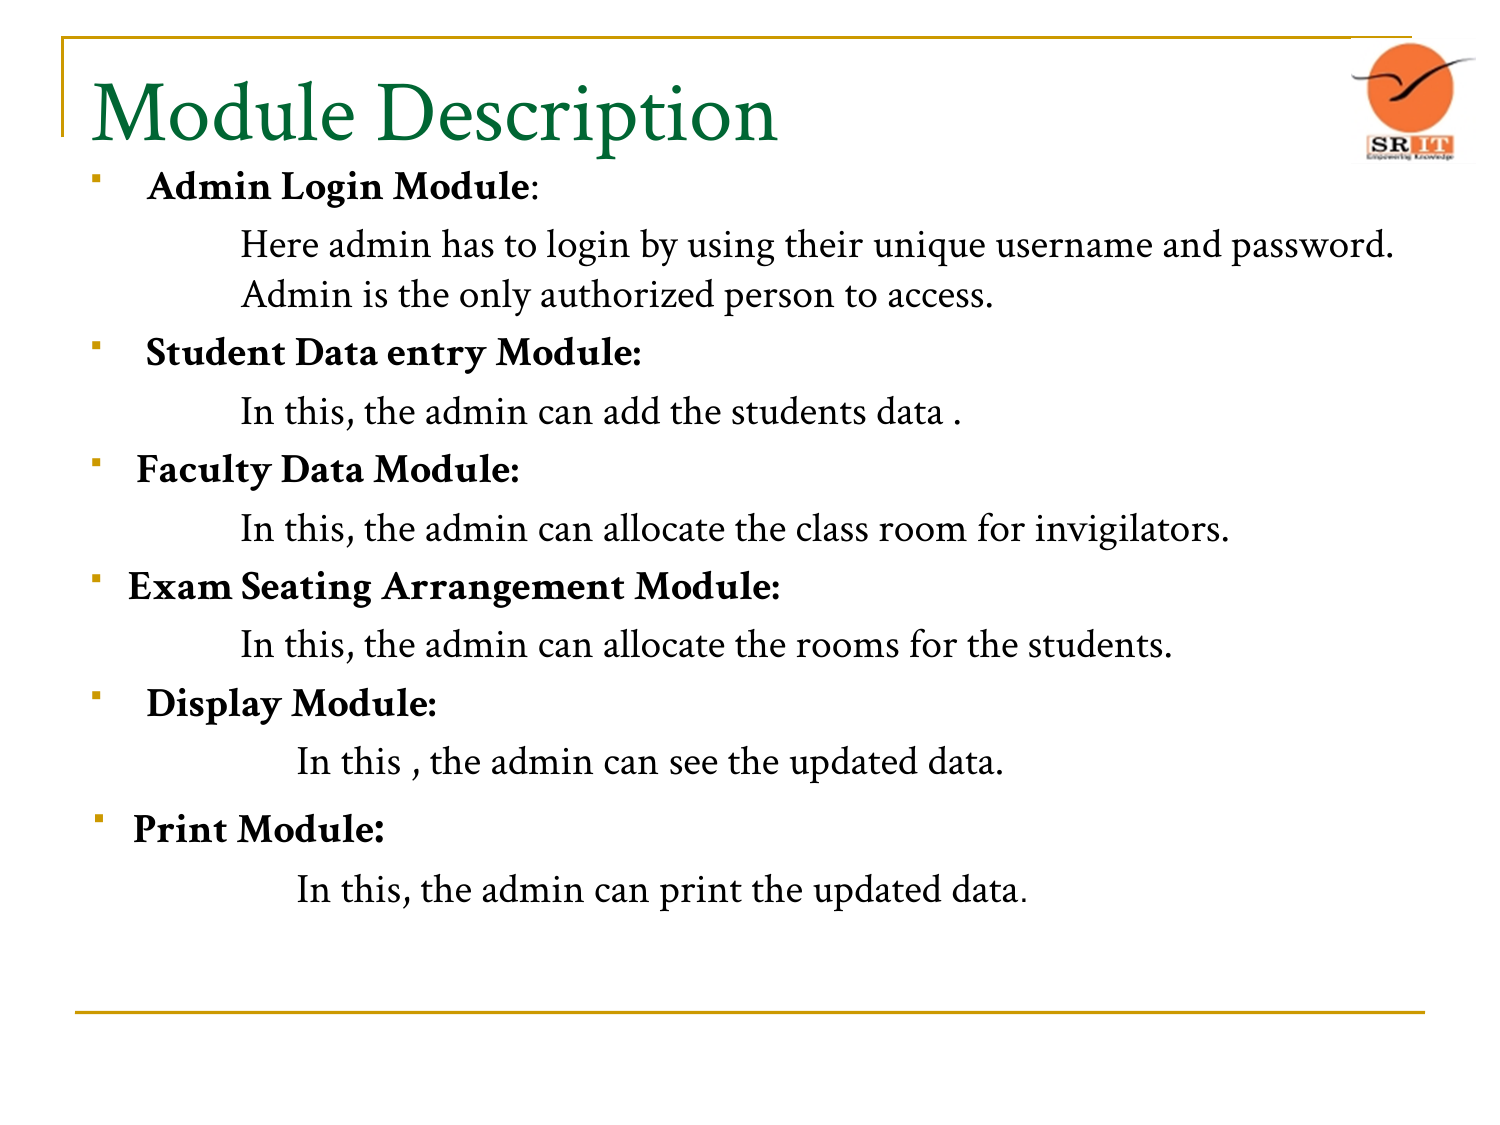

# Module Description
Admin Login Module:
 	Here admin has to login by using their unique username and password.    	Admin is the only authorized person to access.
Student Data entry Module:
	In this, the admin can add the students data .
    Faculty Data Module:
	In this, the admin can allocate the class room for invigilators.
   Exam Seating Arrangement Module:
	In this, the admin can allocate the rooms for the students.
Display Module:
	In this , the admin can see the updated data.
   Print Module:
	In this, the admin can print the updated data.